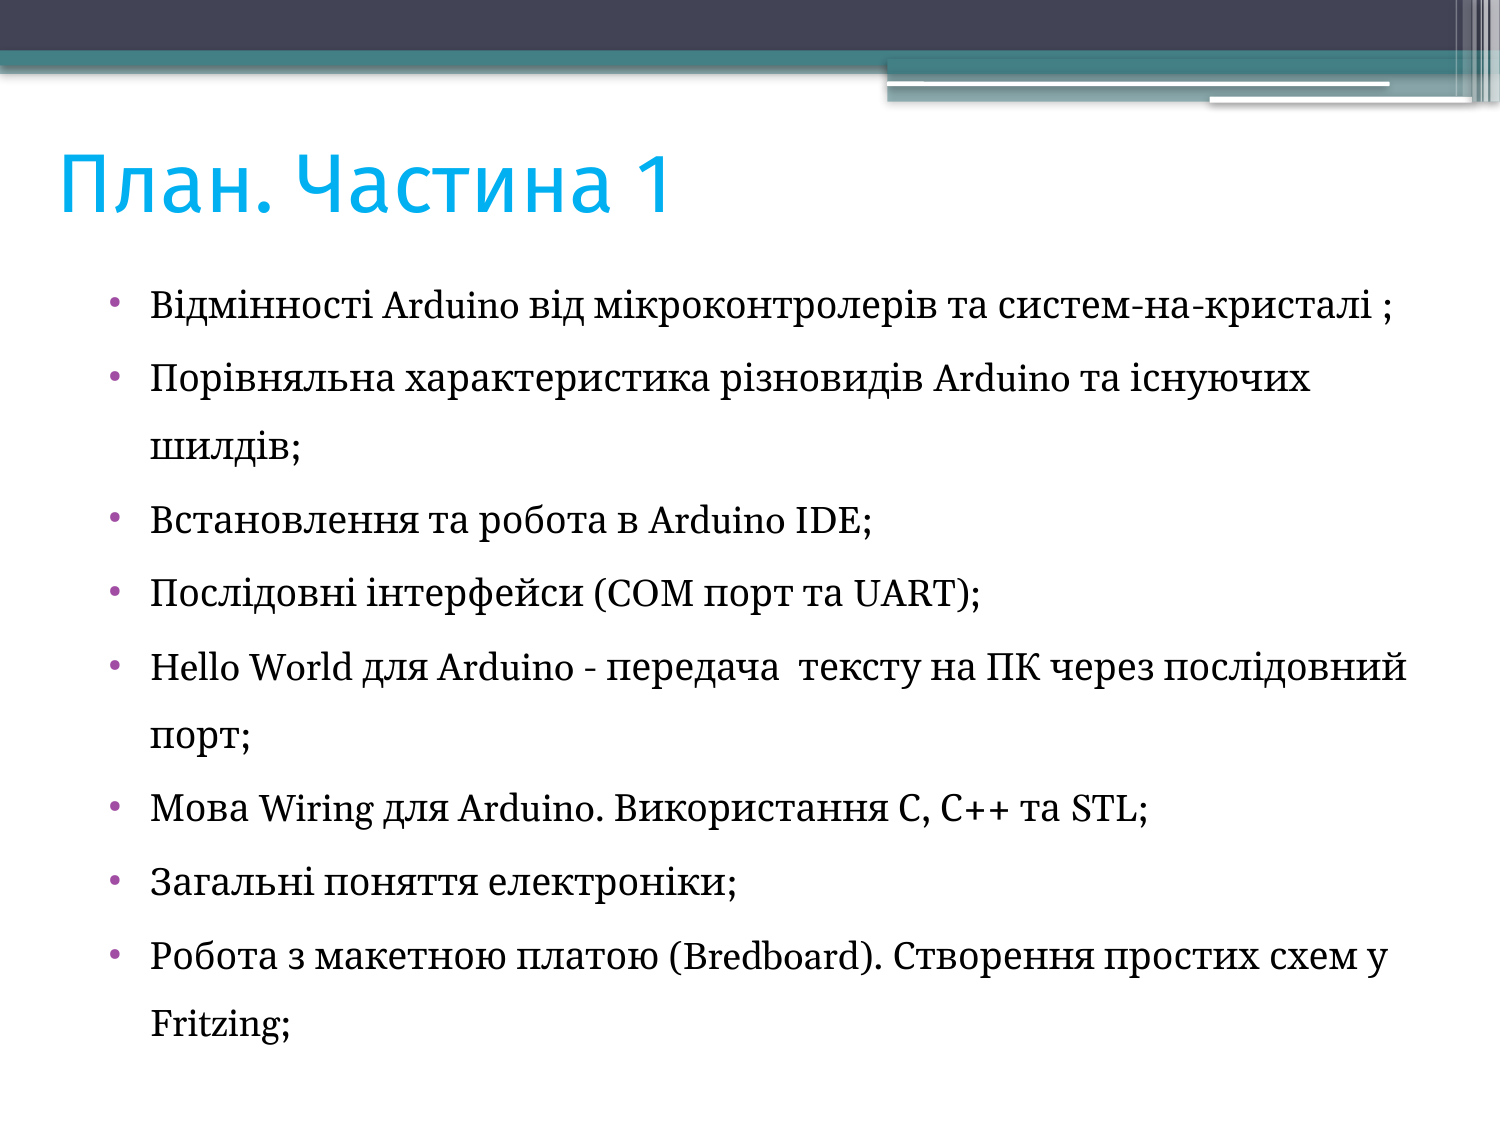

# План. Частина 1
Відмінності Arduino від мікроконтролерів та систем-на-кристалі ;
Порівняльна характеристика різновидів Arduino та існуючих шилдів;
Встановлення та робота в Arduino IDE;
Послідовні інтерфейси (COM порт та UART);
Hello World для Arduino - передача  тексту на ПК через послідовний порт;
Мова Wiring для Arduino. Використання С, С++ та STL;
Загальні поняття електроніки;
Робота з макетною платою (Bredboard). Створення простих схем у Fritzing;